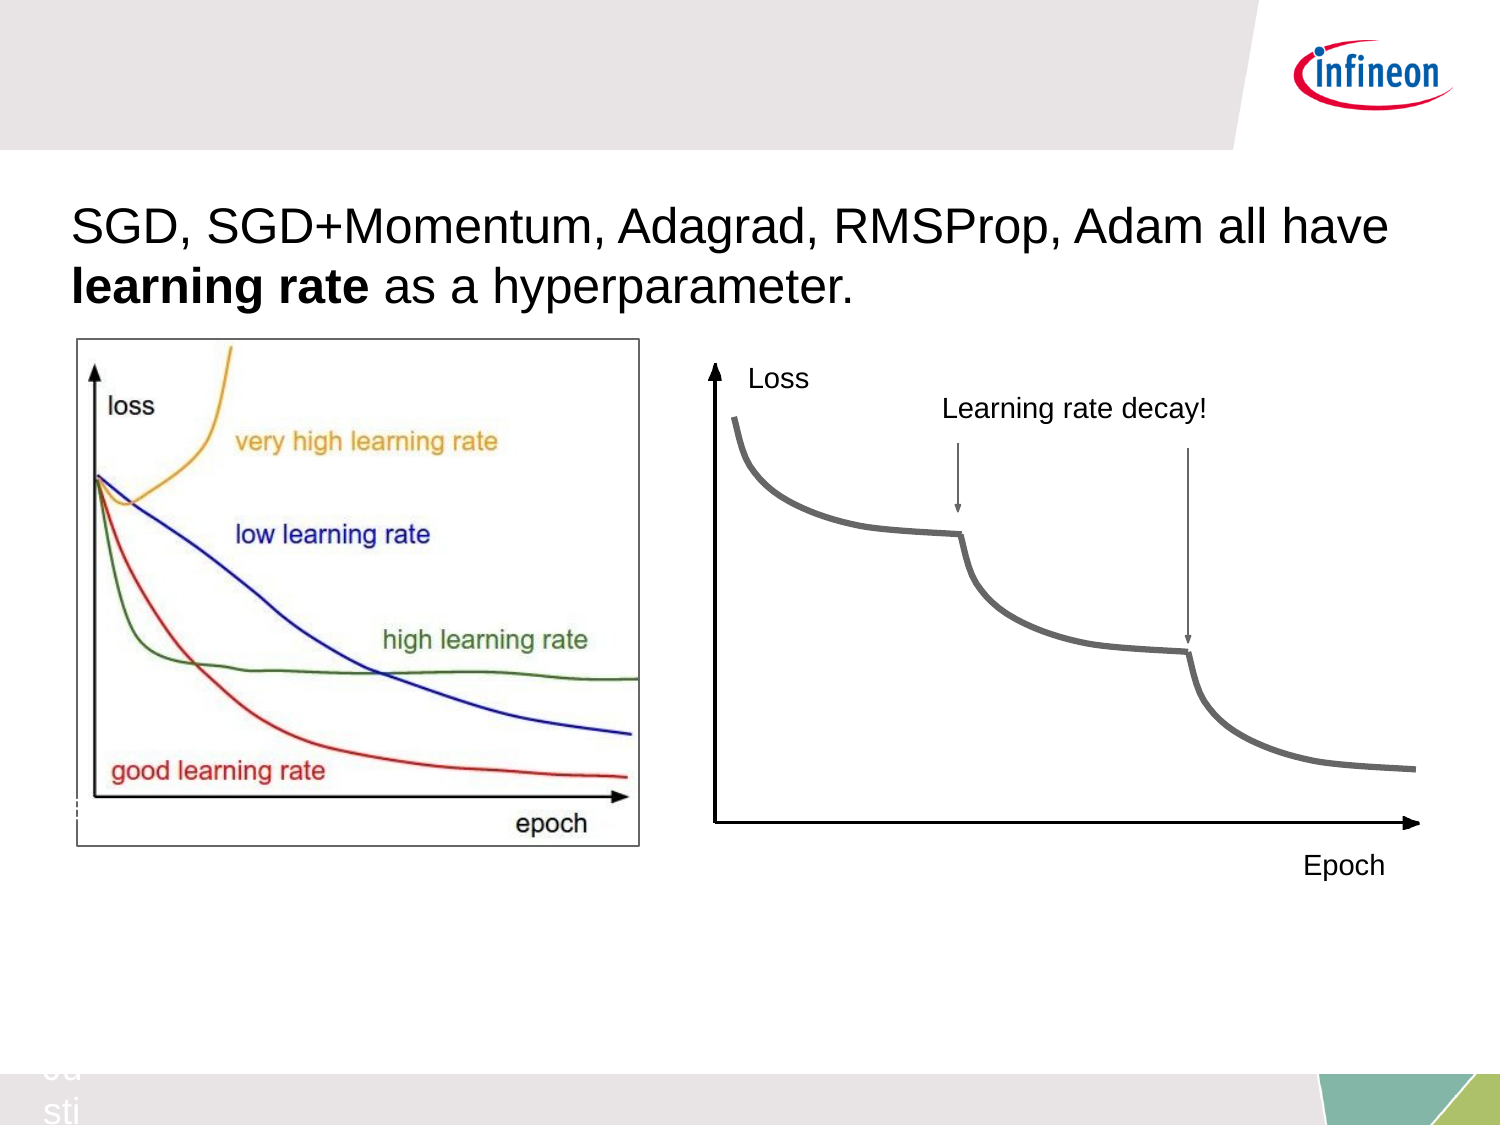

# SGD, SGD+Momentum, Adagrad, RMSProp, Adam all have
learning rate as a hyperparameter.

Loss
Learning rate decay!

Fei-Fei Li & Justin Johnson & Serena Yeung

Epoch
Fei-Fei Li & Justin Johnson & Serena Yeung	Lecture 7 -	April 25, 2017
Lecture 7 - 31
April 25, 2017